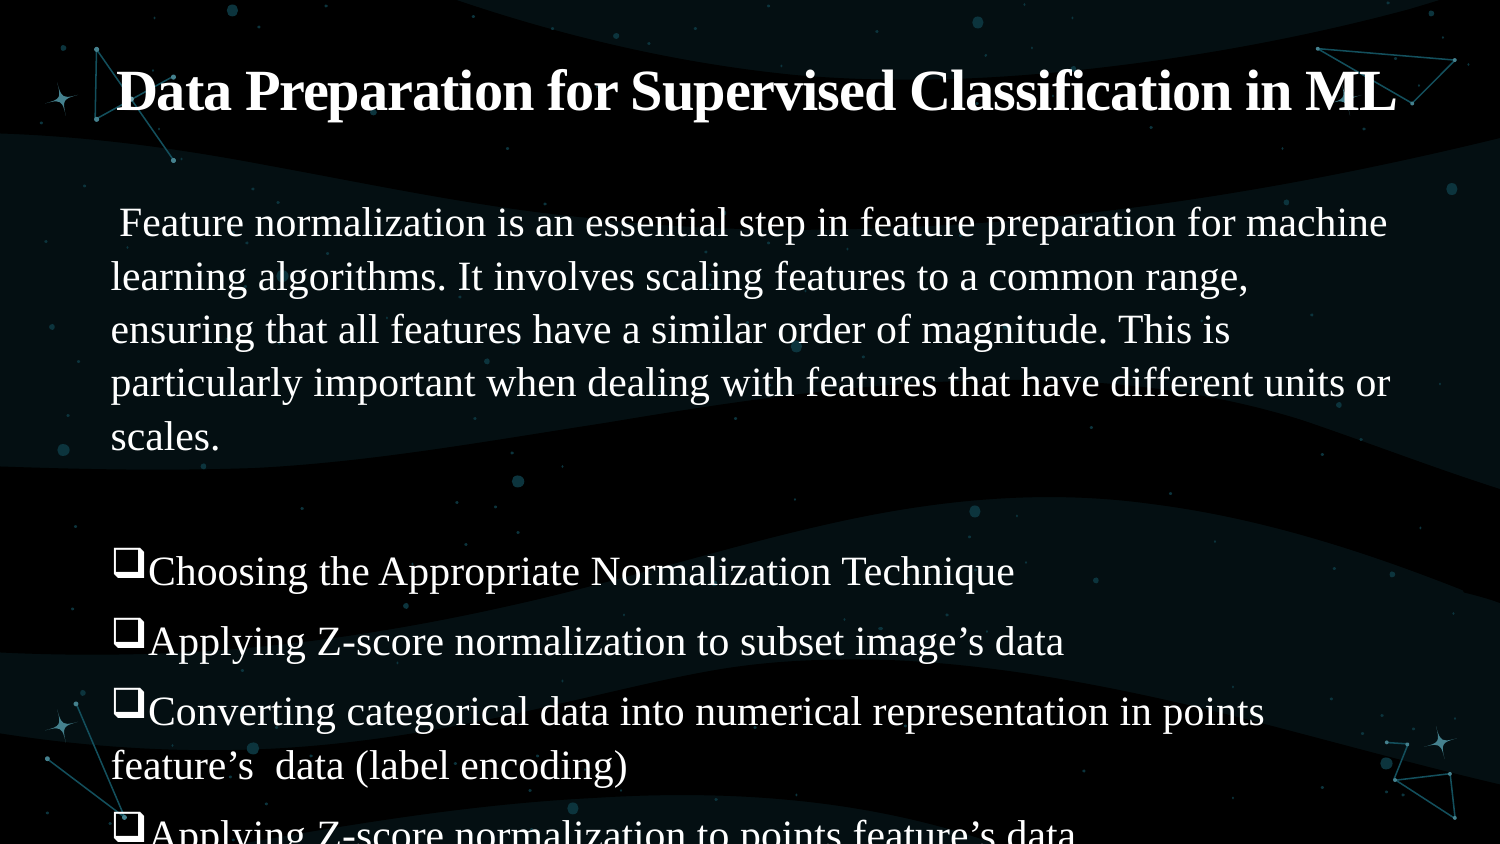

# Data Preparation for Supervised Classification in ML
 Feature normalization is an essential step in feature preparation for machine learning algorithms. It involves scaling features to a common range, ensuring that all features have a similar order of magnitude. This is particularly important when dealing with features that have different units or scales.

Choosing the Appropriate Normalization Technique
Applying Z-score normalization to subset image’s data
Converting categorical data into numerical representation in points          feature’s  data (label encoding)
Applying Z-score normalization to points feature’s data